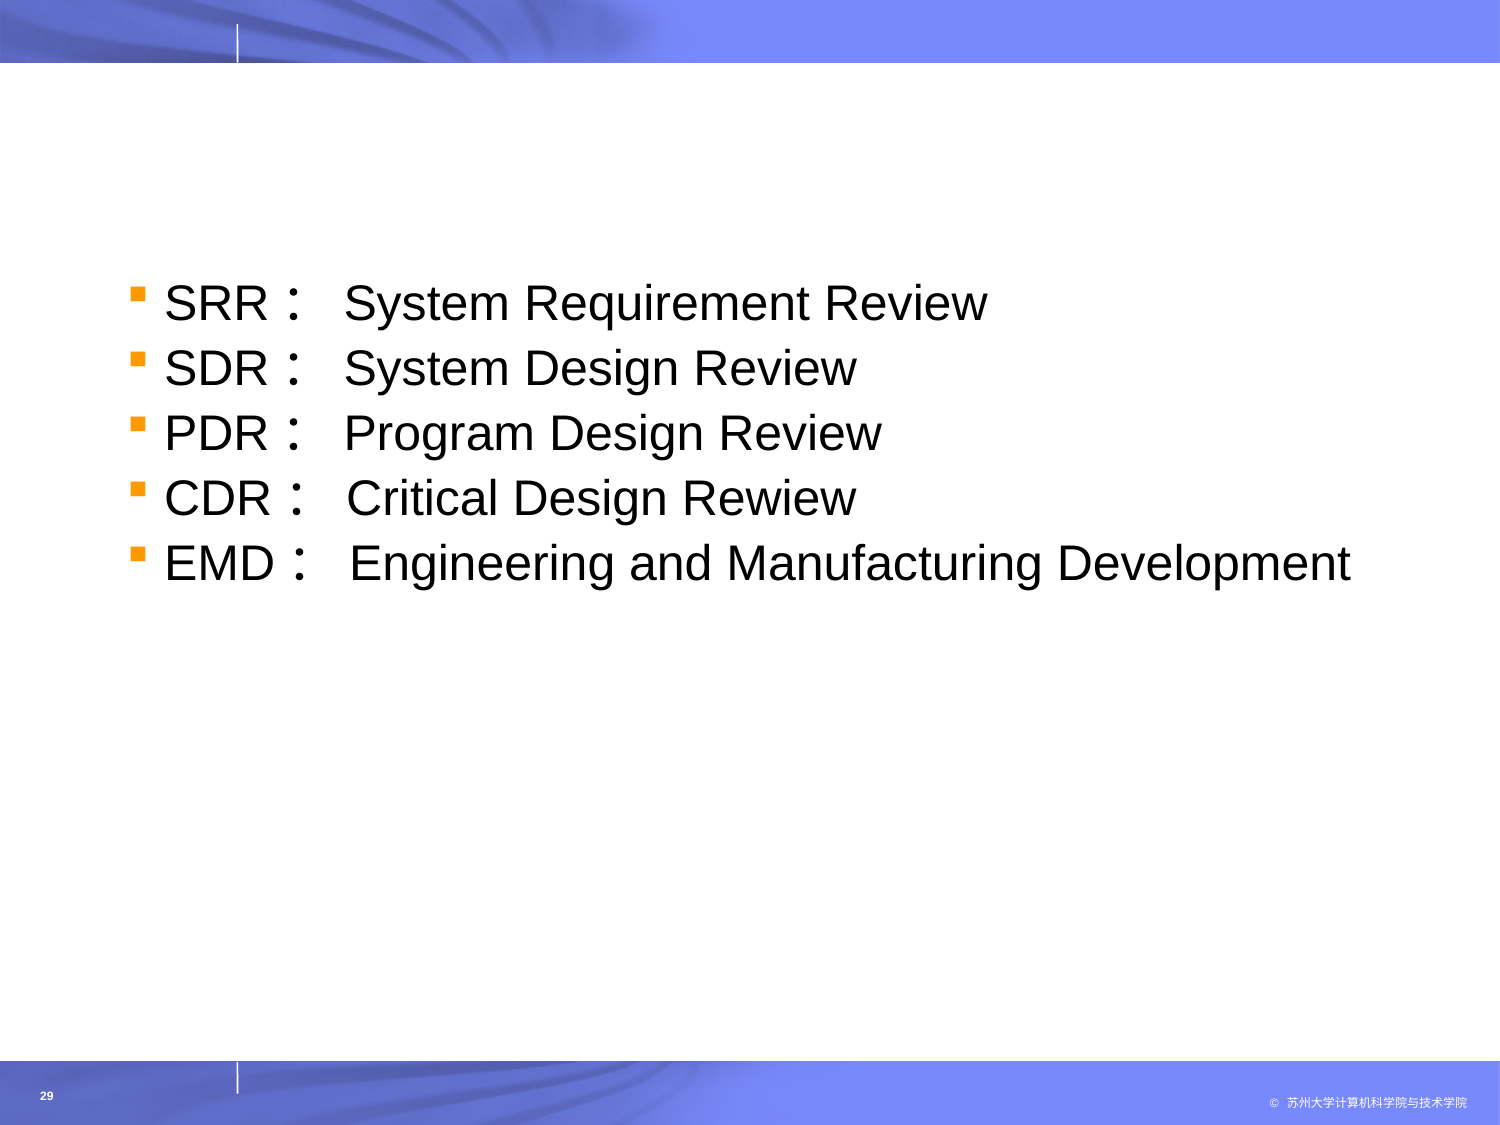

#
SRR：System Requirement Review
SDR：System Design Review
PDR：Program Design Review
CDR：Critical Design Rewiew
EMD：Engineering and Manufacturing Development

29